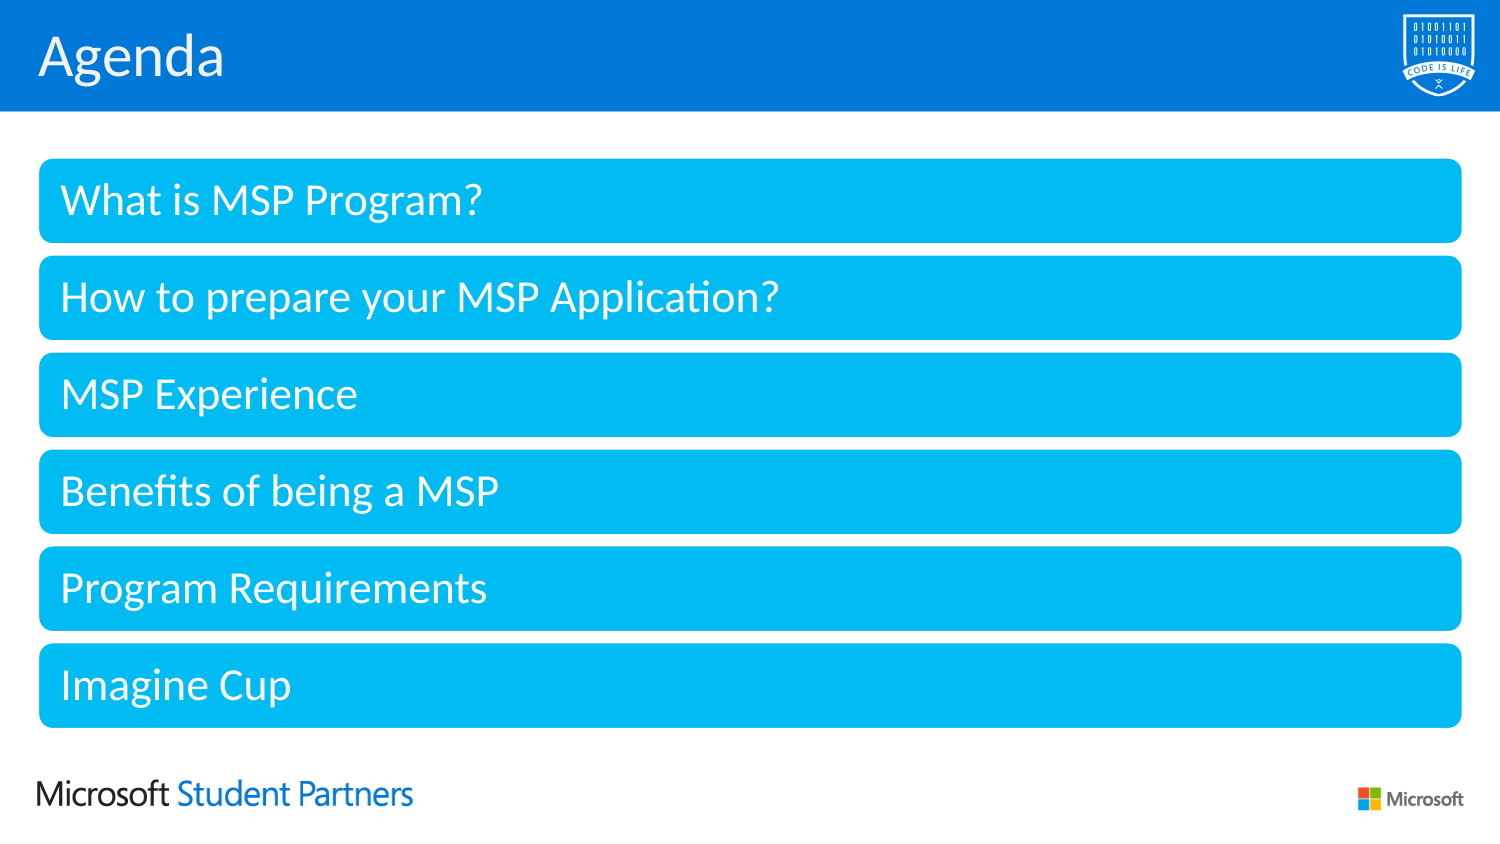

# Agenda
What is MSP Program?
How to prepare your MSP Application?
MSP Experience
Benefits of being a MSP
Program Requirements
Imagine Cup